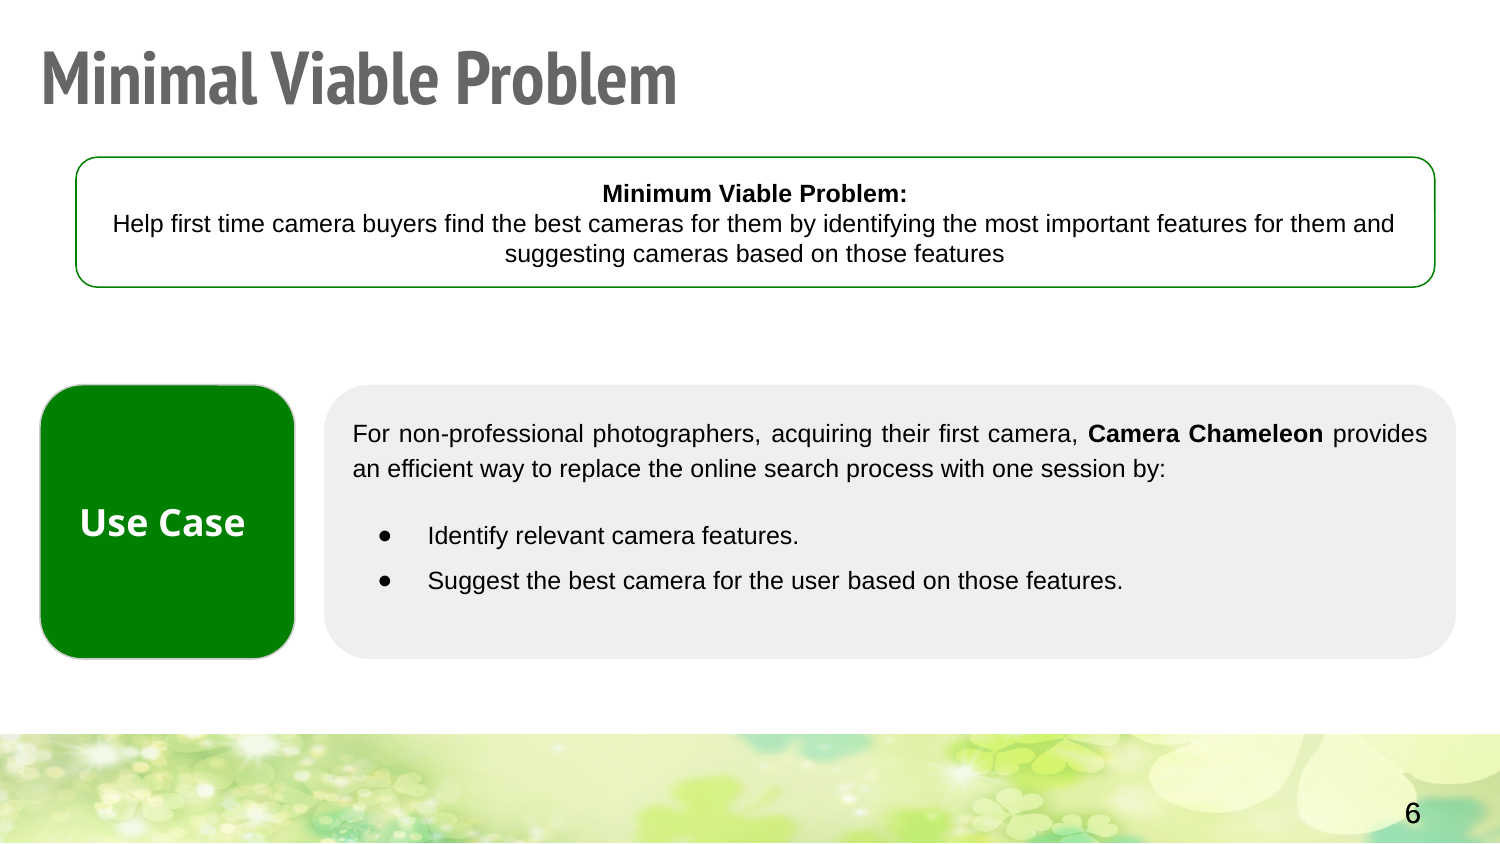

# Minimal Viable Problem
Minimum Viable Problem:
Help first time camera buyers find the best cameras for them by identifying the most important features for them and suggesting cameras based on those features
Use Case
For non-professional photographers, acquiring their first camera, Camera Chameleon provides an efficient way to replace the online search process with one session by:

Identify relevant camera features.
Suggest the best camera for the user based on those features.
6
6